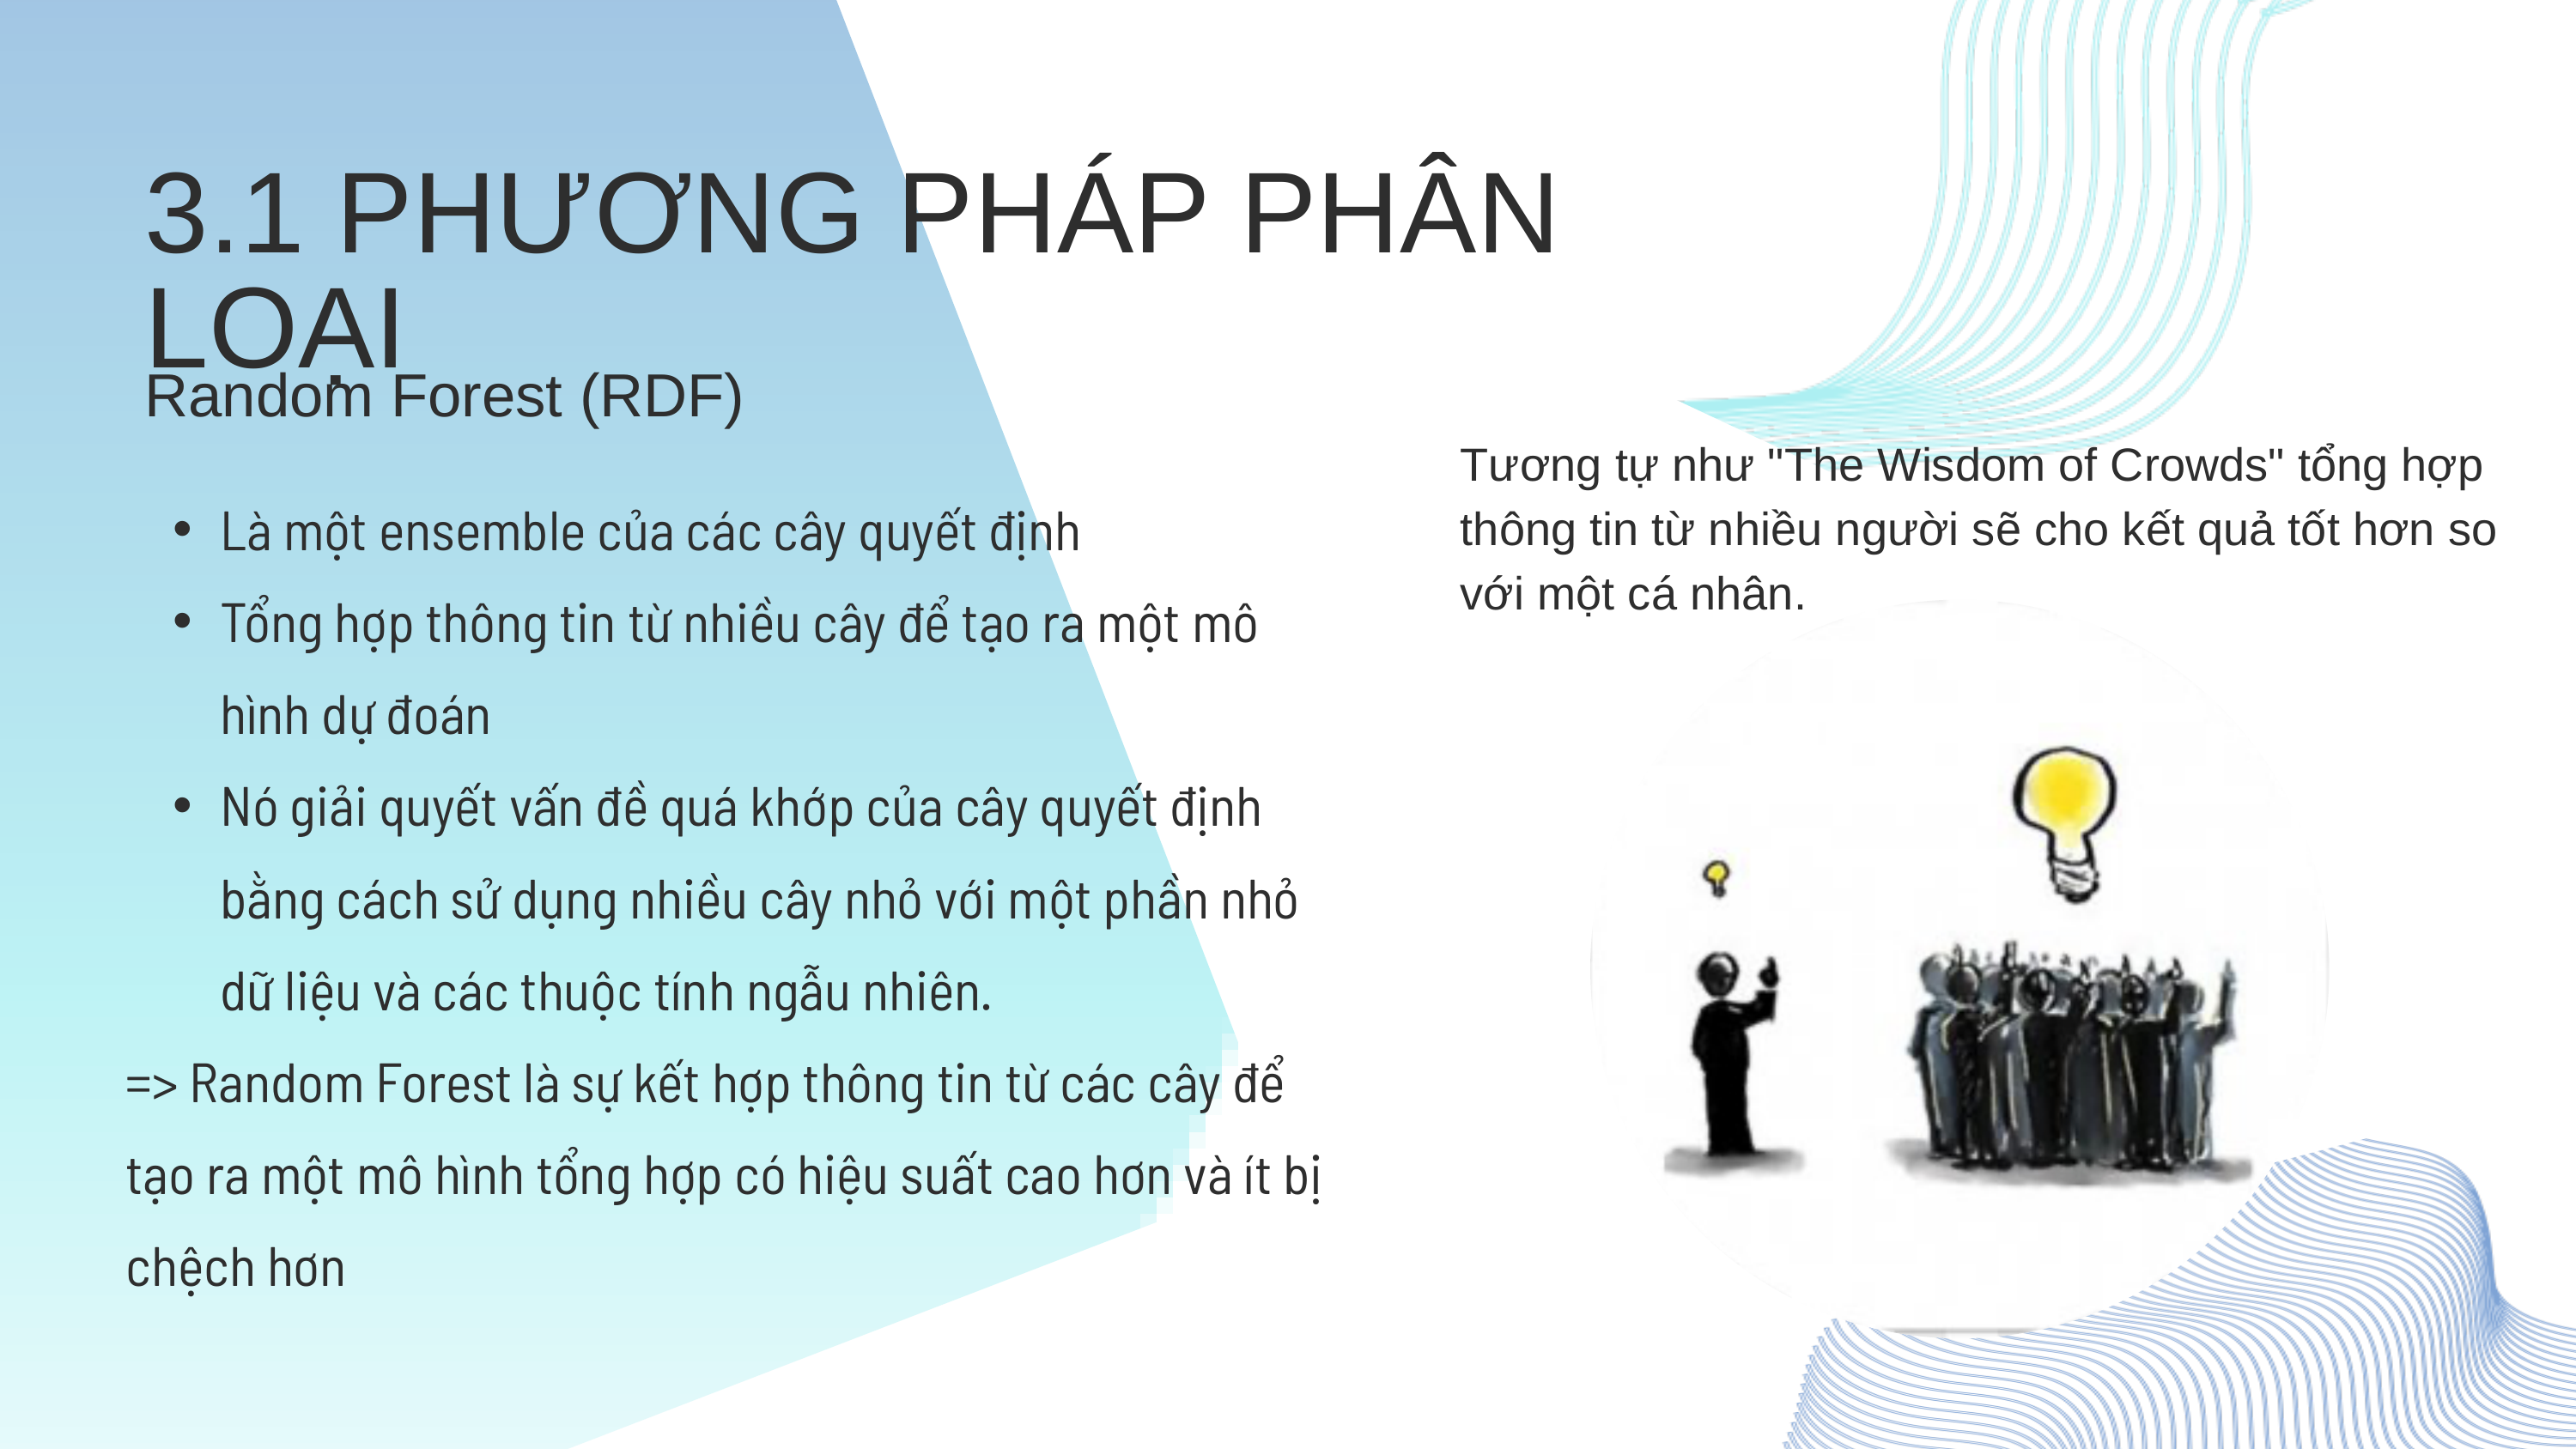

3.1 PHƯƠNG PHÁP PHÂN LOẠI

Random Forest (RDF)
Tương tự như "The Wisdom of Crowds" tổng hợp thông tin từ nhiều người sẽ cho kết quả tốt hơn so với một cá nhân.
Là một ensemble của các cây quyết định
Tổng hợp thông tin từ nhiều cây để tạo ra một mô hình dự đoán
Nó giải quyết vấn đề quá khớp của cây quyết định bằng cách sử dụng nhiều cây nhỏ với một phần nhỏ dữ liệu và các thuộc tính ngẫu nhiên.
=> Random Forest là sự kết hợp thông tin từ các cây để tạo ra một mô hình tổng hợp có hiệu suất cao hơn và ít bị chệch hơn